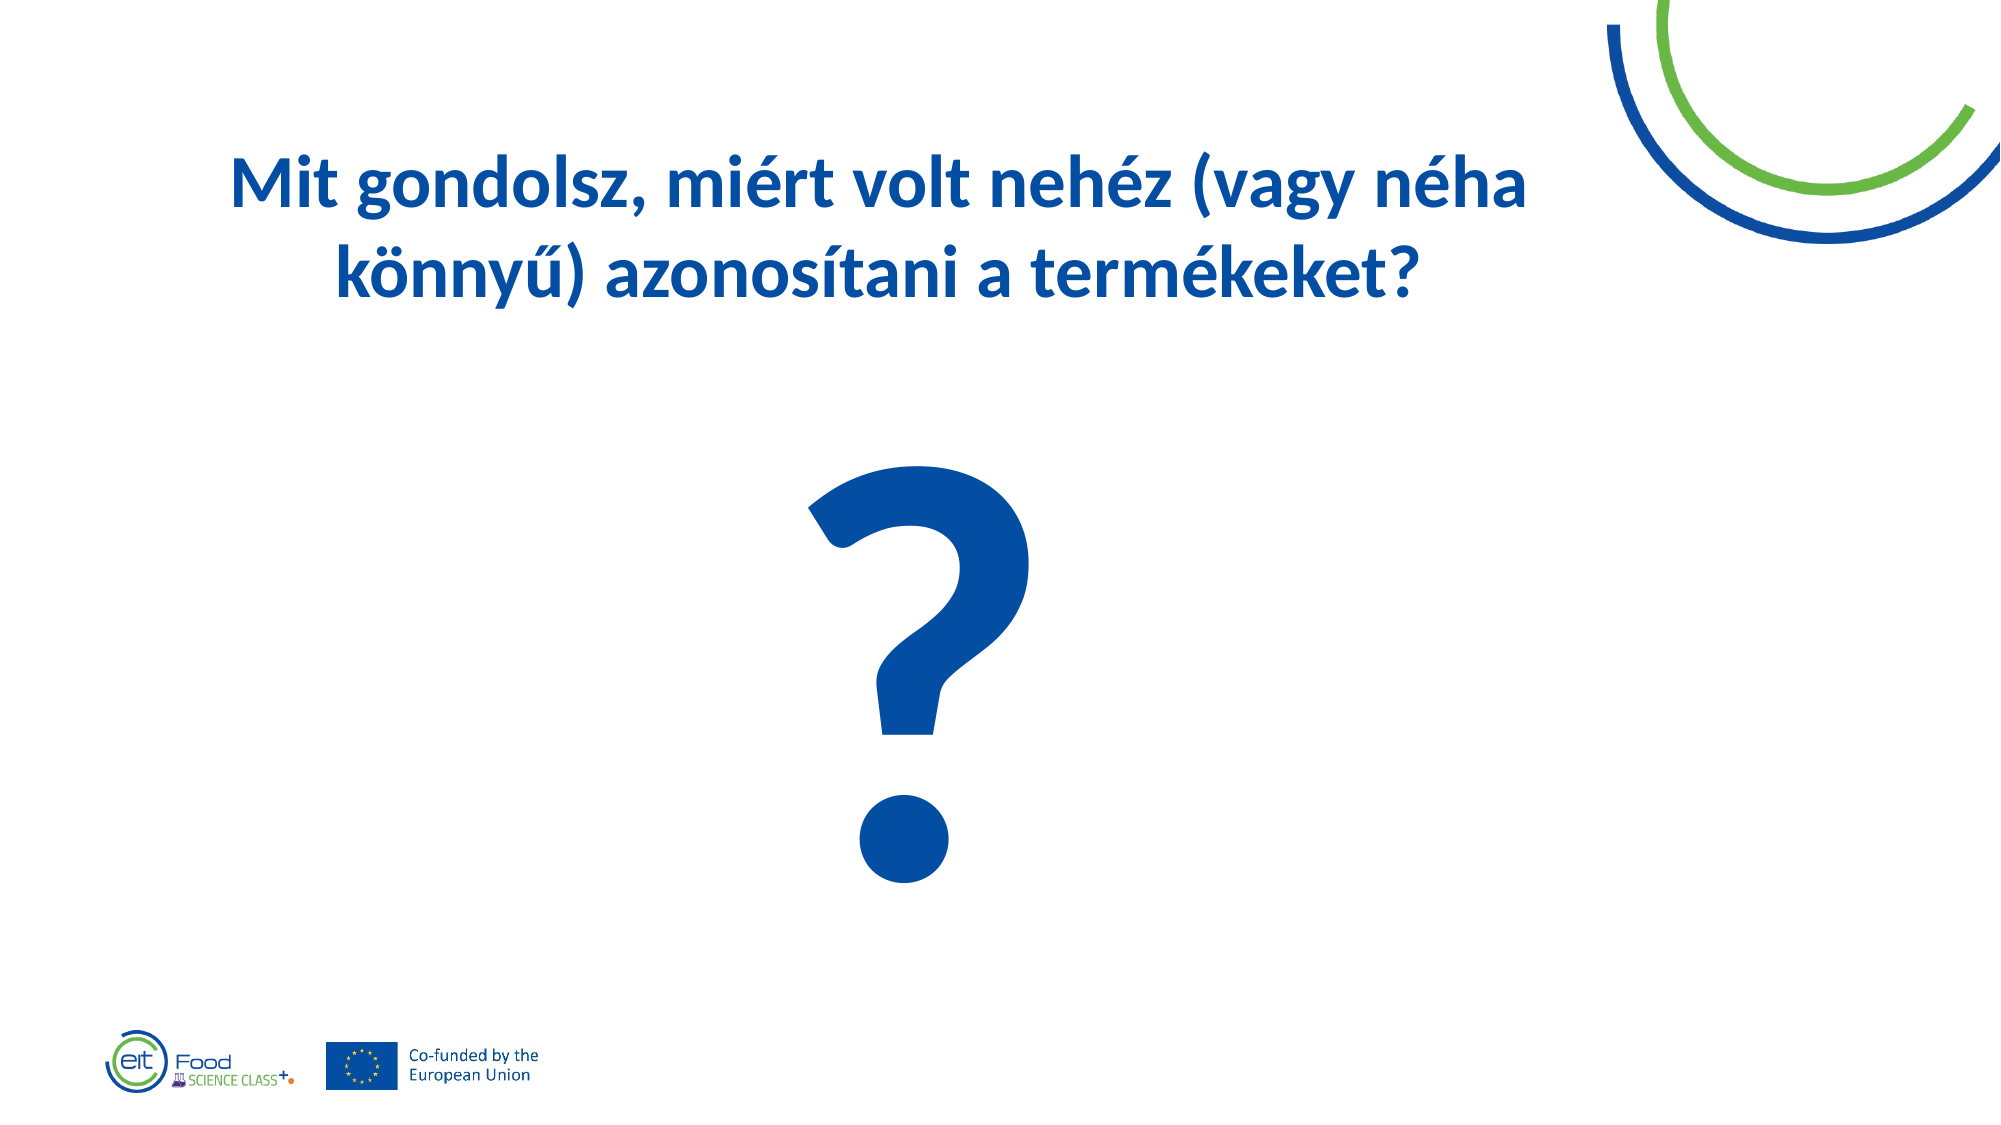

Mit gondolsz, miért volt nehéz (vagy néha könnyű) azonosítani a termékeket?
?